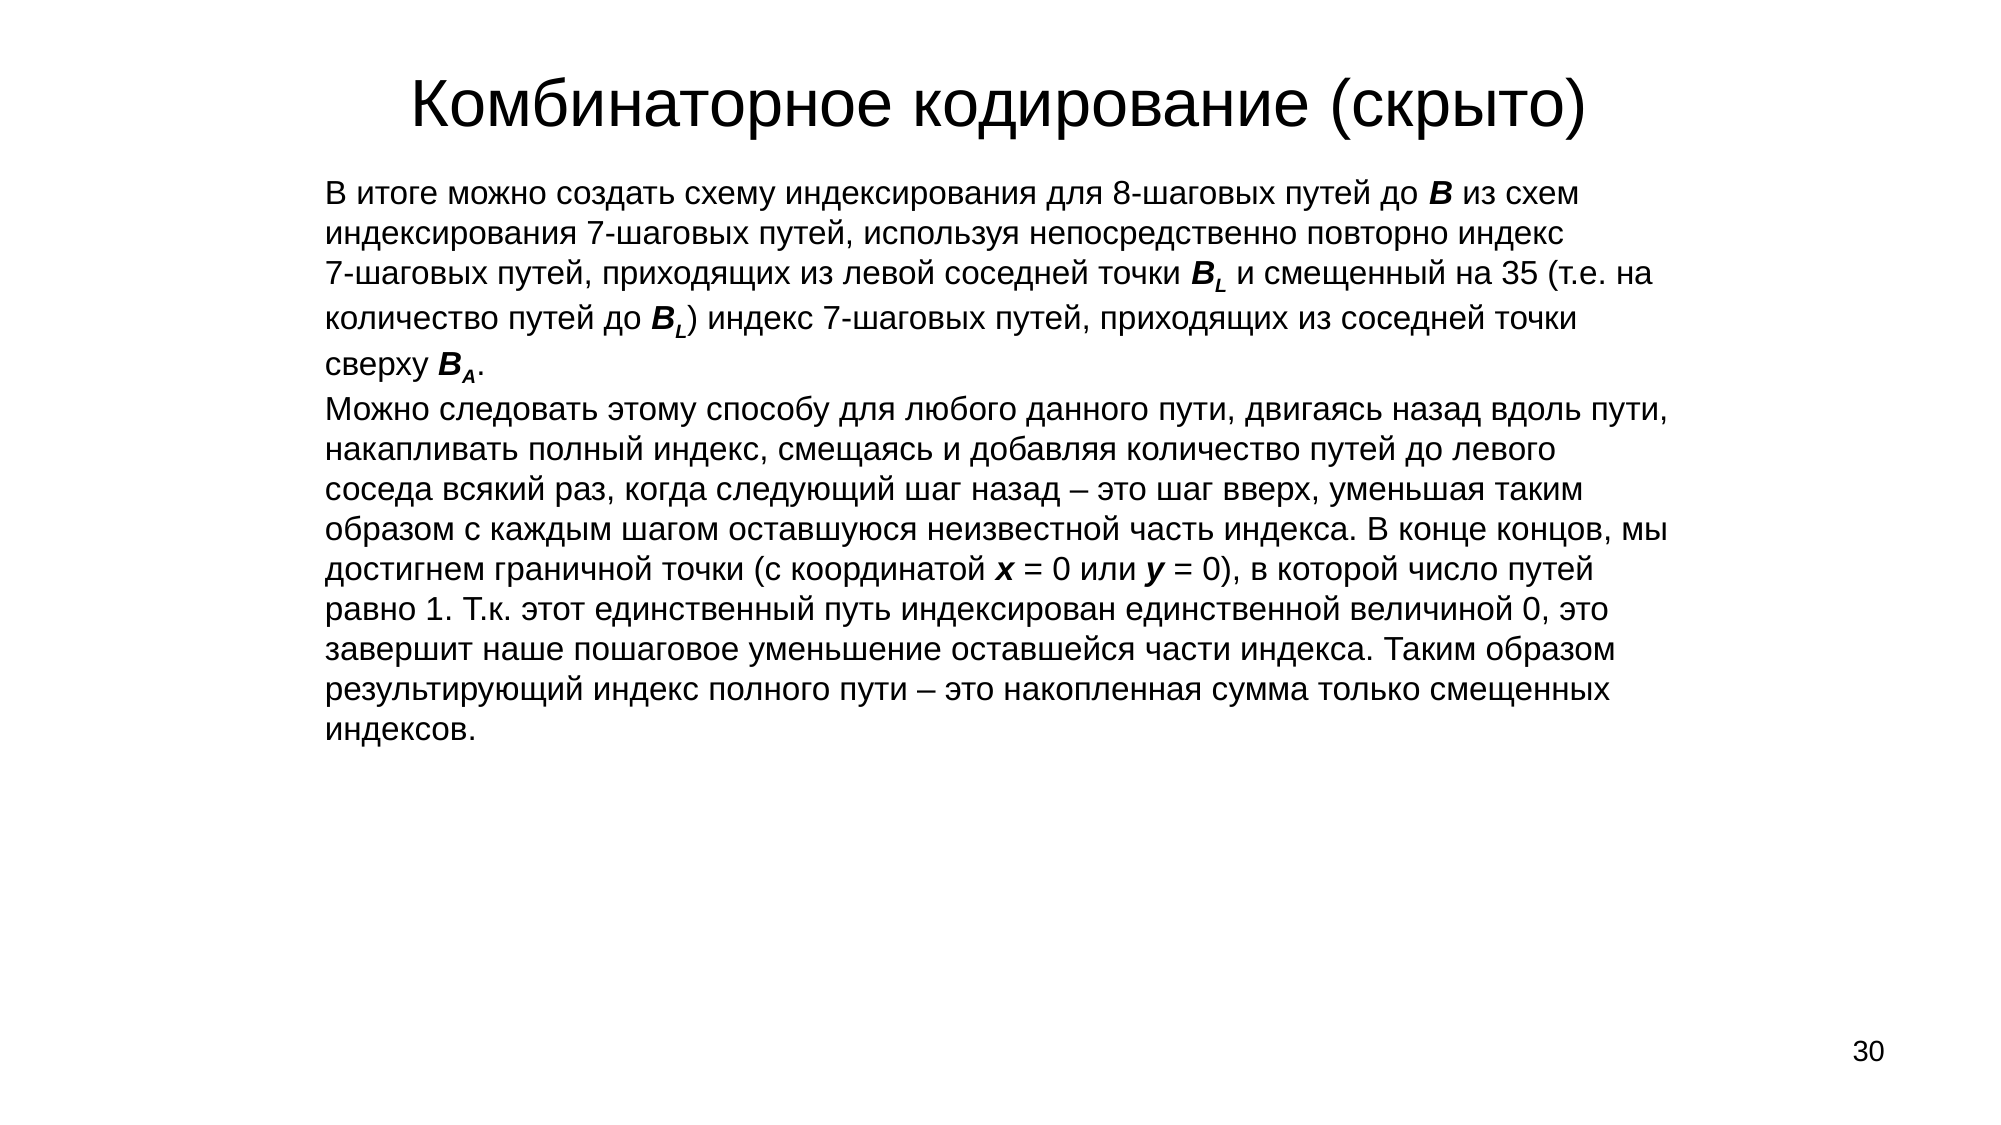

# Комбинаторное кодирование (скрыто)
В итоге можно создать схему индексирования для 8-шаговых путей до B из схем индексирования 7-шаговых путей, используя непосредственно повторно индекс
7-шаговых путей, приходящих из левой соседней точки BL и смещенный на 35 (т.е. на количество путей до BL) индекс 7-шаговых путей, приходящих из соседней точки сверху BA.
Можно следовать этому способу для любого данного пути, двигаясь назад вдоль пути, накапливать полный индекс, смещаясь и добавляя количество путей до левого соседа всякий раз, когда следующий шаг назад – это шаг вверх, уменьшая таким образом с каждым шагом оставшуюся неизвестной часть индекса. В конце концов, мы достигнем граничной точки (с координатой x = 0 или y = 0), в которой число путей равно 1. Т.к. этот единственный путь индексирован единственной величиной 0, это завершит наше пошаговое уменьшение оставшейся части индекса. Таким образом результирующий индекс полного пути – это накопленная сумма только смещенных индексов.
30